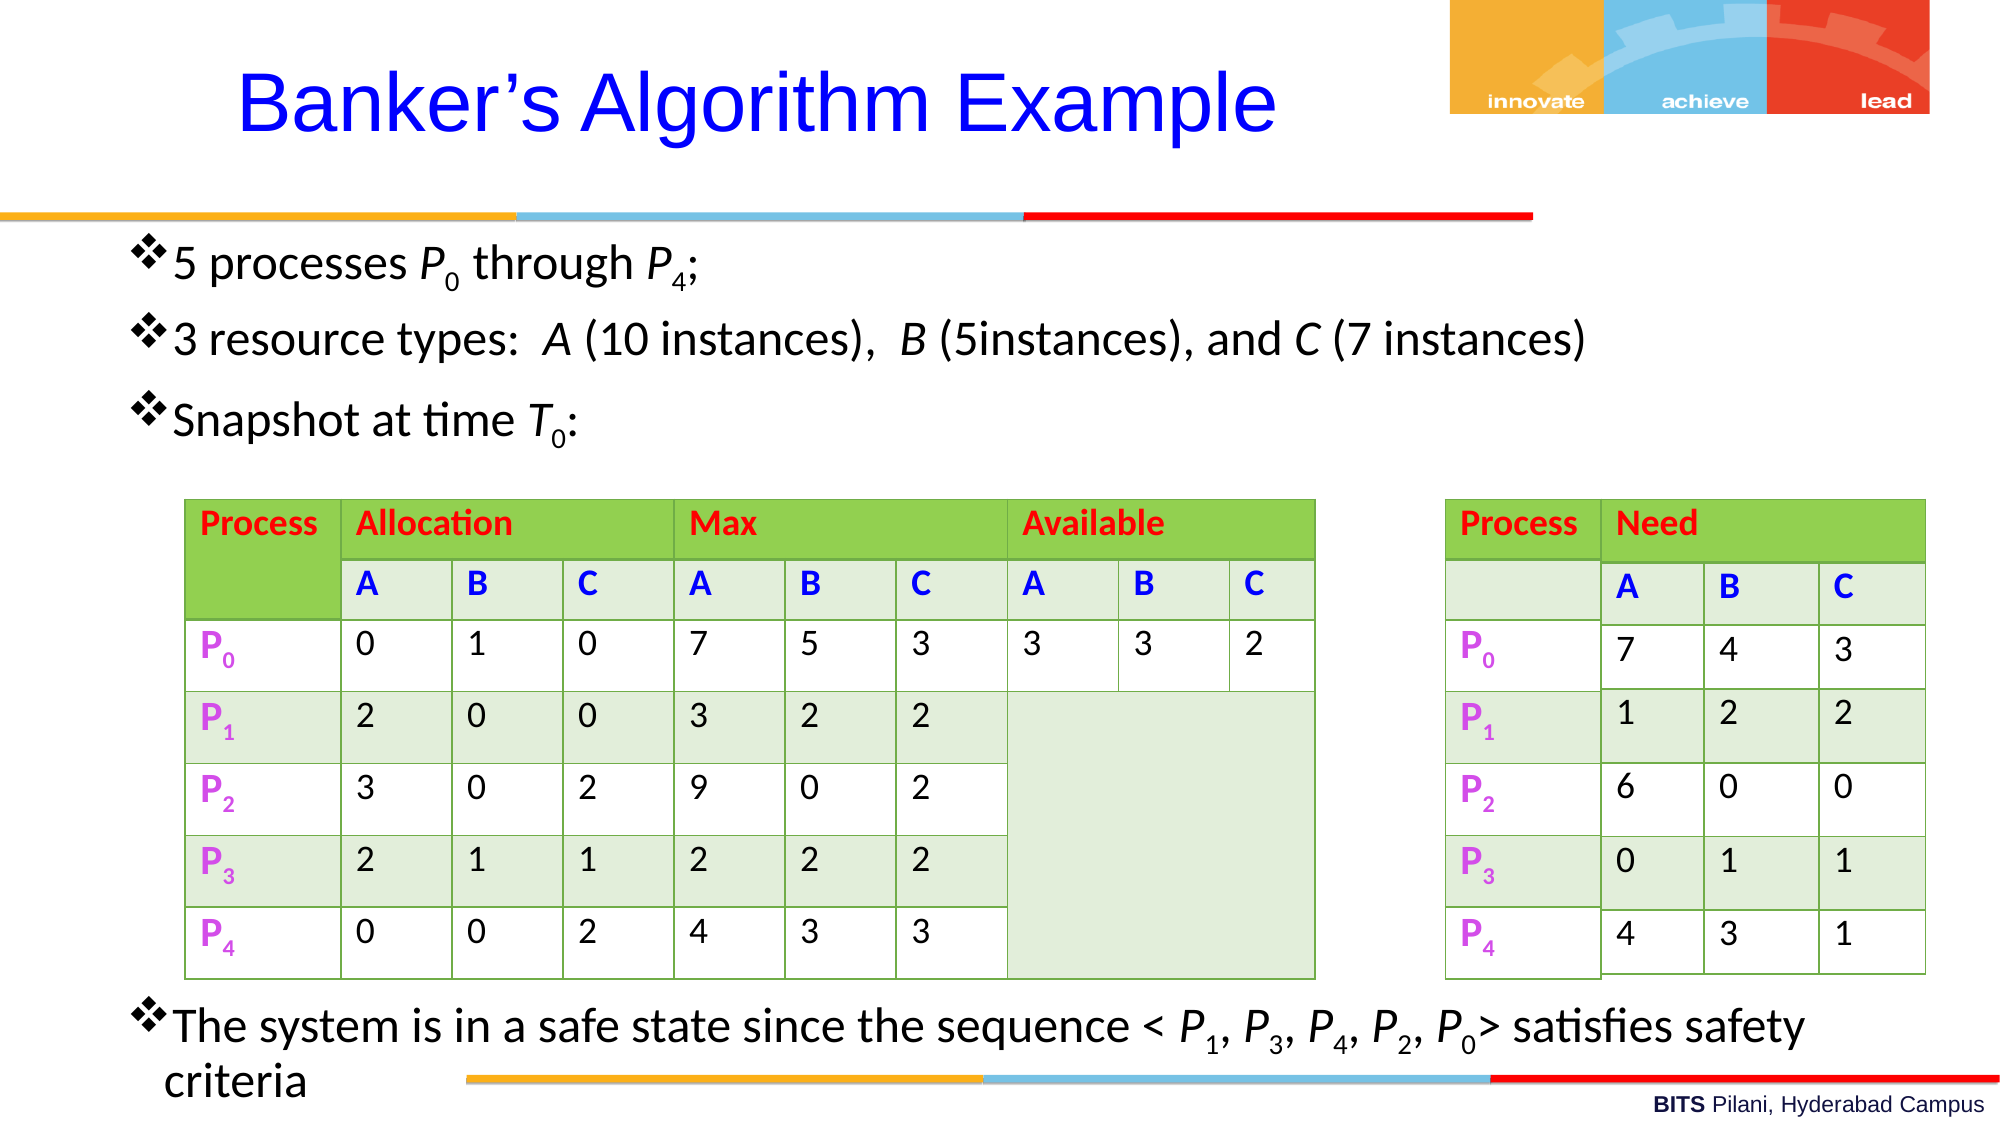

Banker’s Algorithm Example
5 processes P0  through P4;
3 resource types:  A (10 instances),  B (5instances), and C (7 instances)
Snapshot at time T0:

The system is in a safe state since the sequence < P1, P3, P4, P2, P0> satisfies safety criteria

| Process | Allocation |  |  | Max |  |  | Available |  |  |
| --- | --- | --- | --- | --- | --- | --- | --- | --- | --- |
|  | A | B | C | A | B | C | A | B | C |
| P0 | 0 | 1 | 0 | 7 | 5 | 3 | 3 | 3 | 2 |
| P1 | 2 | 0 | 0 | 3 | 2 | 2 |  |  |  |
| P2 | 3 | 0 | 2 | 9 | 0 | 2 |  |  |  |
| P3 | 2 | 1 | 1 | 2 | 2 | 2 |  |  |  |
| P4 | 0 | 0 | 2 | 4 | 3 | 3 |  |  |  |
| Process |
| --- |
|  |
| P0 |
| P1 |
| P2 |
| P3 |
| P4 |
| Need |  |  |
| --- | --- | --- |
| A | B | C |
| 7 | 4 | 3 |
| 1 | 2 | 2 |
| 6 | 0 | 0 |
| 0 | 1 | 1 |
| 4 | 3 | 1 |